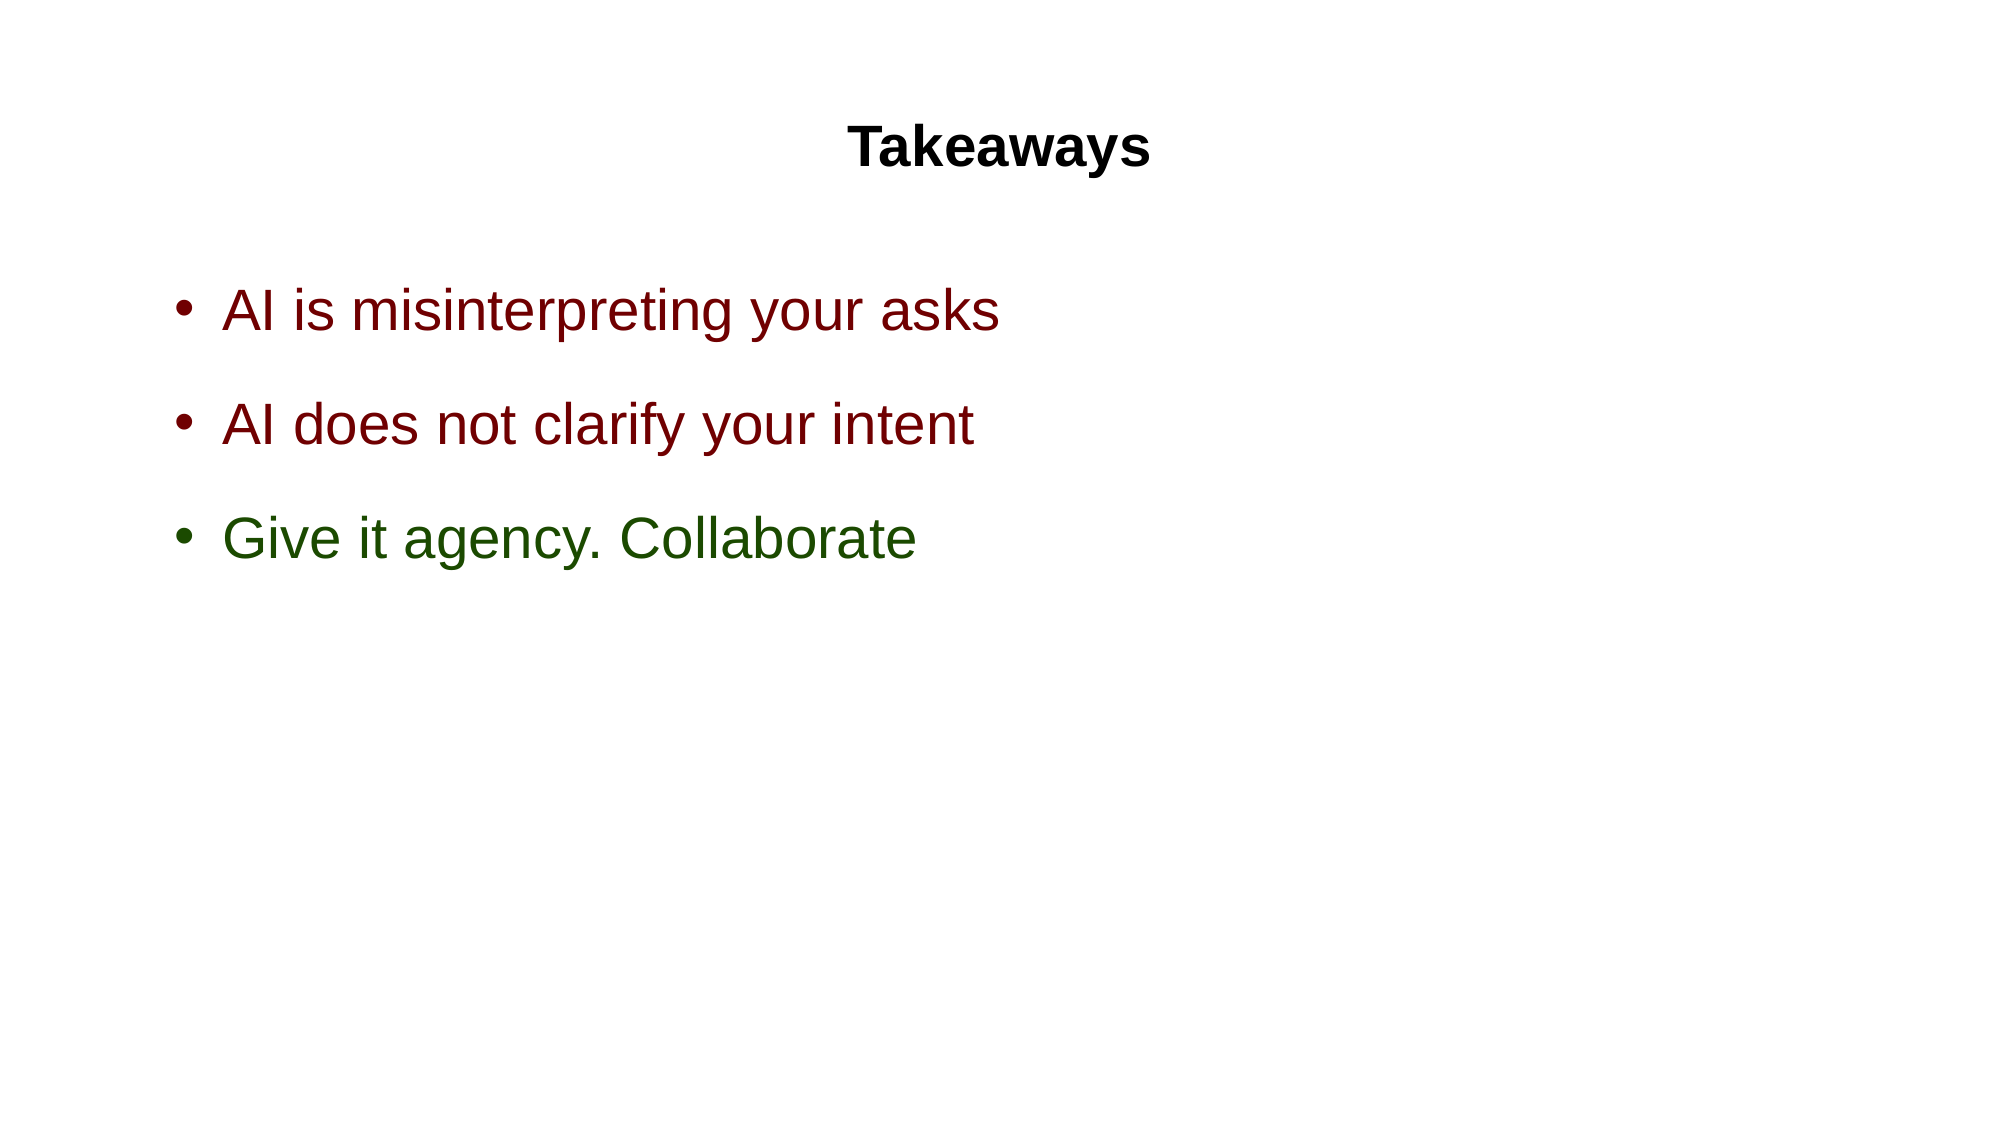

Takeaways
AI is misinterpreting your asks
AI does not clarify your intent
Give it agency. Collaborate